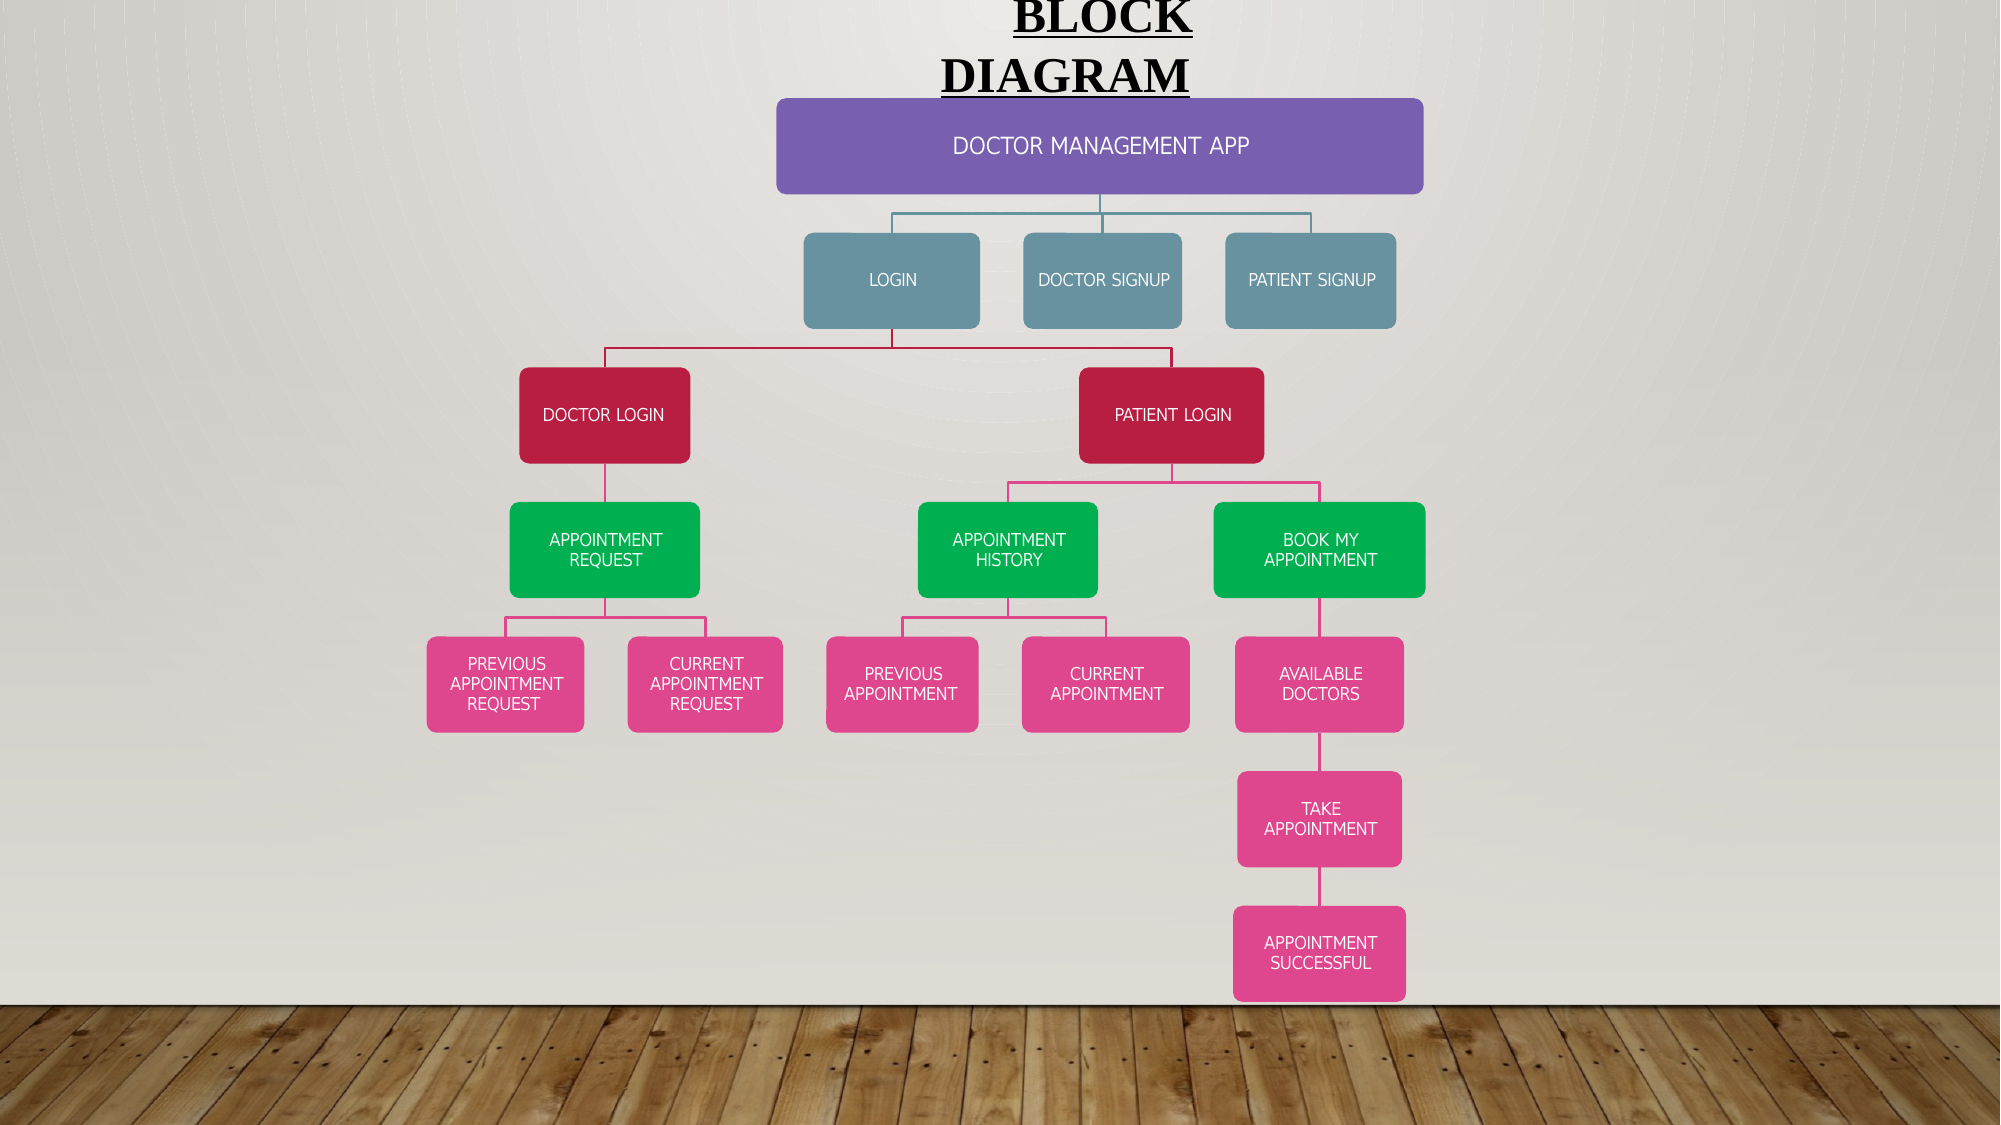

BLOCK DIAGRAM

DOCTOR MANAGEMENT APP
LOGIN
DOCTOR LOGIN
APPOINTMENT REQUEST
PREVIOUS APPOINTMENT REQUEST
CURRENT APPOINTMENT REQUEST
PATIENT LOGIN
APPOINTMENT HISTORY
PREVIOUS APPOINTMENT
CURRENT APPOINTMENT
BOOK MY APPOINTMENT
AVAILABLE DOCTORS
TAKE APPOINTMENT
APPOINTMENT SUCCESSFUL
DOCTOR SIGNUP
PATIENT SIGNUP